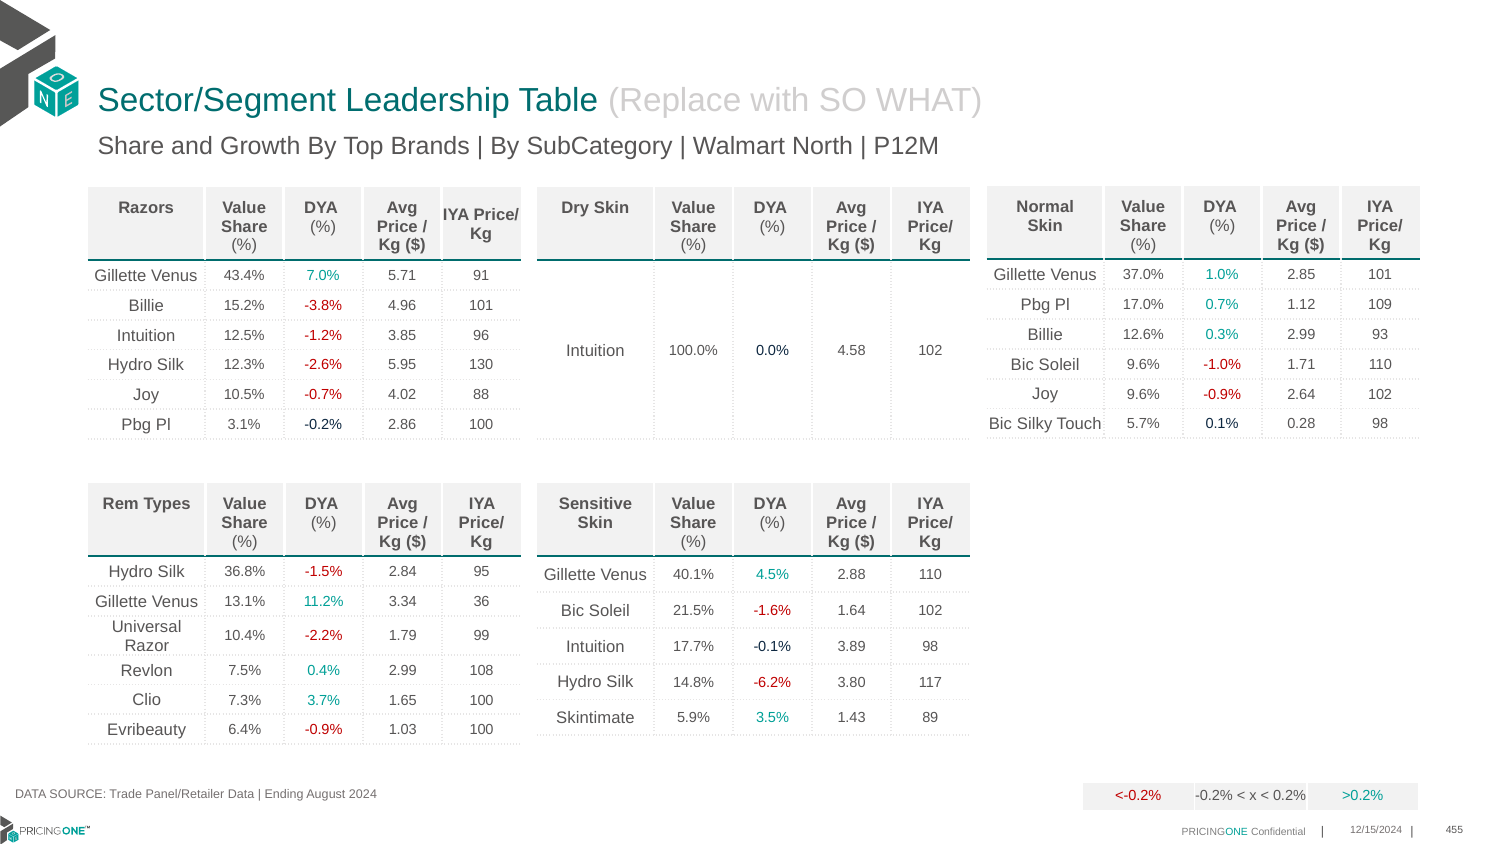

# Sector/Segment Leadership Table (Replace with SO WHAT)
Share and Growth By Top Brands | By SubCategory | Walmart North | P12M
| Normal Skin | Value Share (%) | DYA (%) | Avg Price /Kg ($) | IYA Price/Kg |
| --- | --- | --- | --- | --- |
| Gillette Venus | 37.0% | 1.0% | 2.85 | 101 |
| Pbg Pl | 17.0% | 0.7% | 1.12 | 109 |
| Billie | 12.6% | 0.3% | 2.99 | 93 |
| Bic Soleil | 9.6% | -1.0% | 1.71 | 110 |
| Joy | 9.6% | -0.9% | 2.64 | 102 |
| Bic Silky Touch | 5.7% | 0.1% | 0.28 | 98 |
| Razors | Value Share (%) | DYA (%) | Avg Price /Kg ($) | IYA Price/ Kg |
| --- | --- | --- | --- | --- |
| Gillette Venus | 43.4% | 7.0% | 5.71 | 91 |
| Billie | 15.2% | -3.8% | 4.96 | 101 |
| Intuition | 12.5% | -1.2% | 3.85 | 96 |
| Hydro Silk | 12.3% | -2.6% | 5.95 | 130 |
| Joy | 10.5% | -0.7% | 4.02 | 88 |
| Pbg Pl | 3.1% | -0.2% | 2.86 | 100 |
| Dry Skin | Value Share (%) | DYA (%) | Avg Price /Kg ($) | IYA Price/Kg |
| --- | --- | --- | --- | --- |
| Intuition | 100.0% | 0.0% | 4.58 | 102 |
| Rem Types | Value Share (%) | DYA (%) | Avg Price /Kg ($) | IYA Price/Kg |
| --- | --- | --- | --- | --- |
| Hydro Silk | 36.8% | -1.5% | 2.84 | 95 |
| Gillette Venus | 13.1% | 11.2% | 3.34 | 36 |
| Universal Razor | 10.4% | -2.2% | 1.79 | 99 |
| Revlon | 7.5% | 0.4% | 2.99 | 108 |
| Clio | 7.3% | 3.7% | 1.65 | 100 |
| Evribeauty | 6.4% | -0.9% | 1.03 | 100 |
| Sensitive Skin | Value Share (%) | DYA (%) | Avg Price /Kg ($) | IYA Price/Kg |
| --- | --- | --- | --- | --- |
| Gillette Venus | 40.1% | 4.5% | 2.88 | 110 |
| Bic Soleil | 21.5% | -1.6% | 1.64 | 102 |
| Intuition | 17.7% | -0.1% | 3.89 | 98 |
| Hydro Silk | 14.8% | -6.2% | 3.80 | 117 |
| Skintimate | 5.9% | 3.5% | 1.43 | 89 |
DATA SOURCE: Trade Panel/Retailer Data | Ending August 2024
| <-0.2% | -0.2% < x < 0.2% | >0.2% |
| --- | --- | --- |

12/15/2024
455